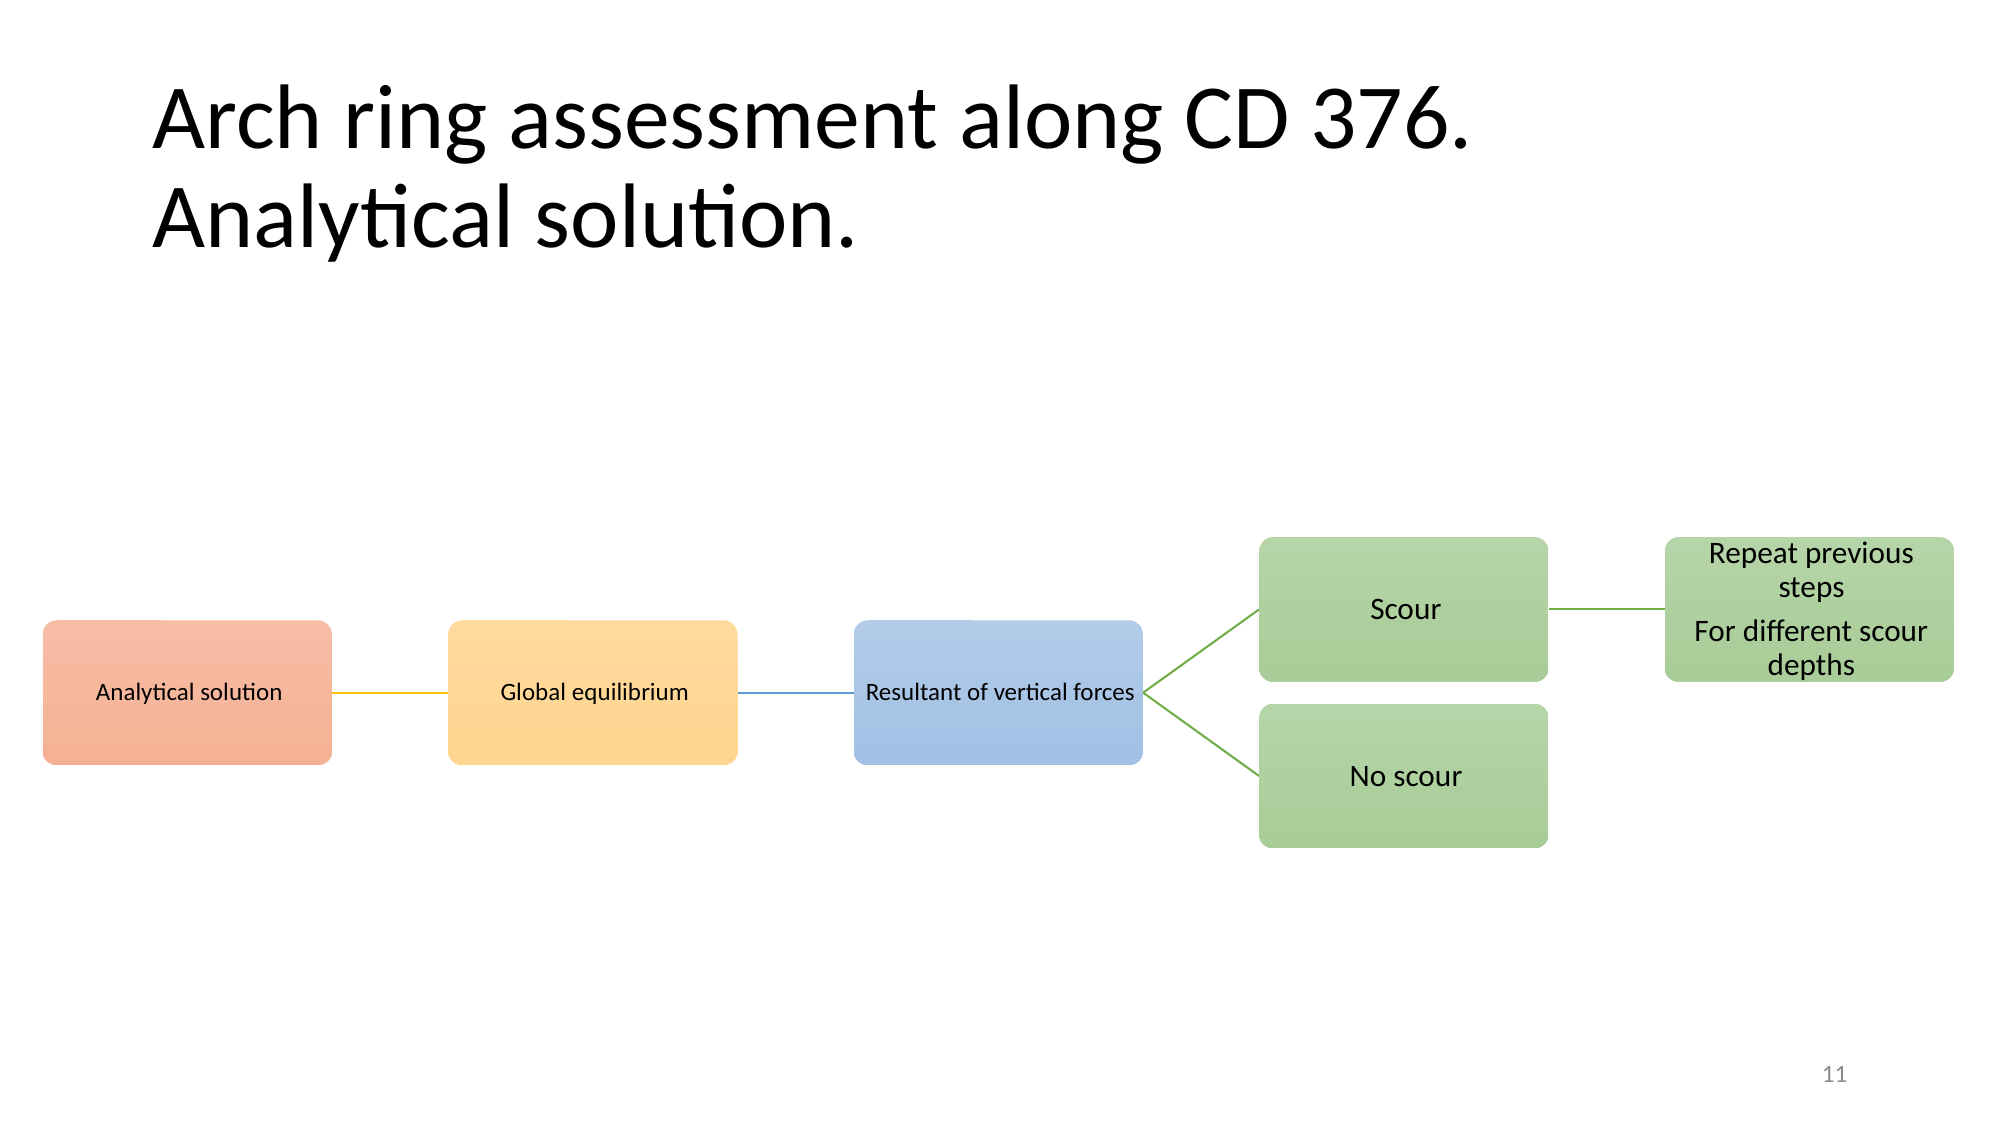

# Arch ring assessment along CD 376. Analytical solution.
Analytical solution

Global equilibrium

Resultant of vertical forces

Scour

Repeat previous steps
For different scour depths

No scour
11